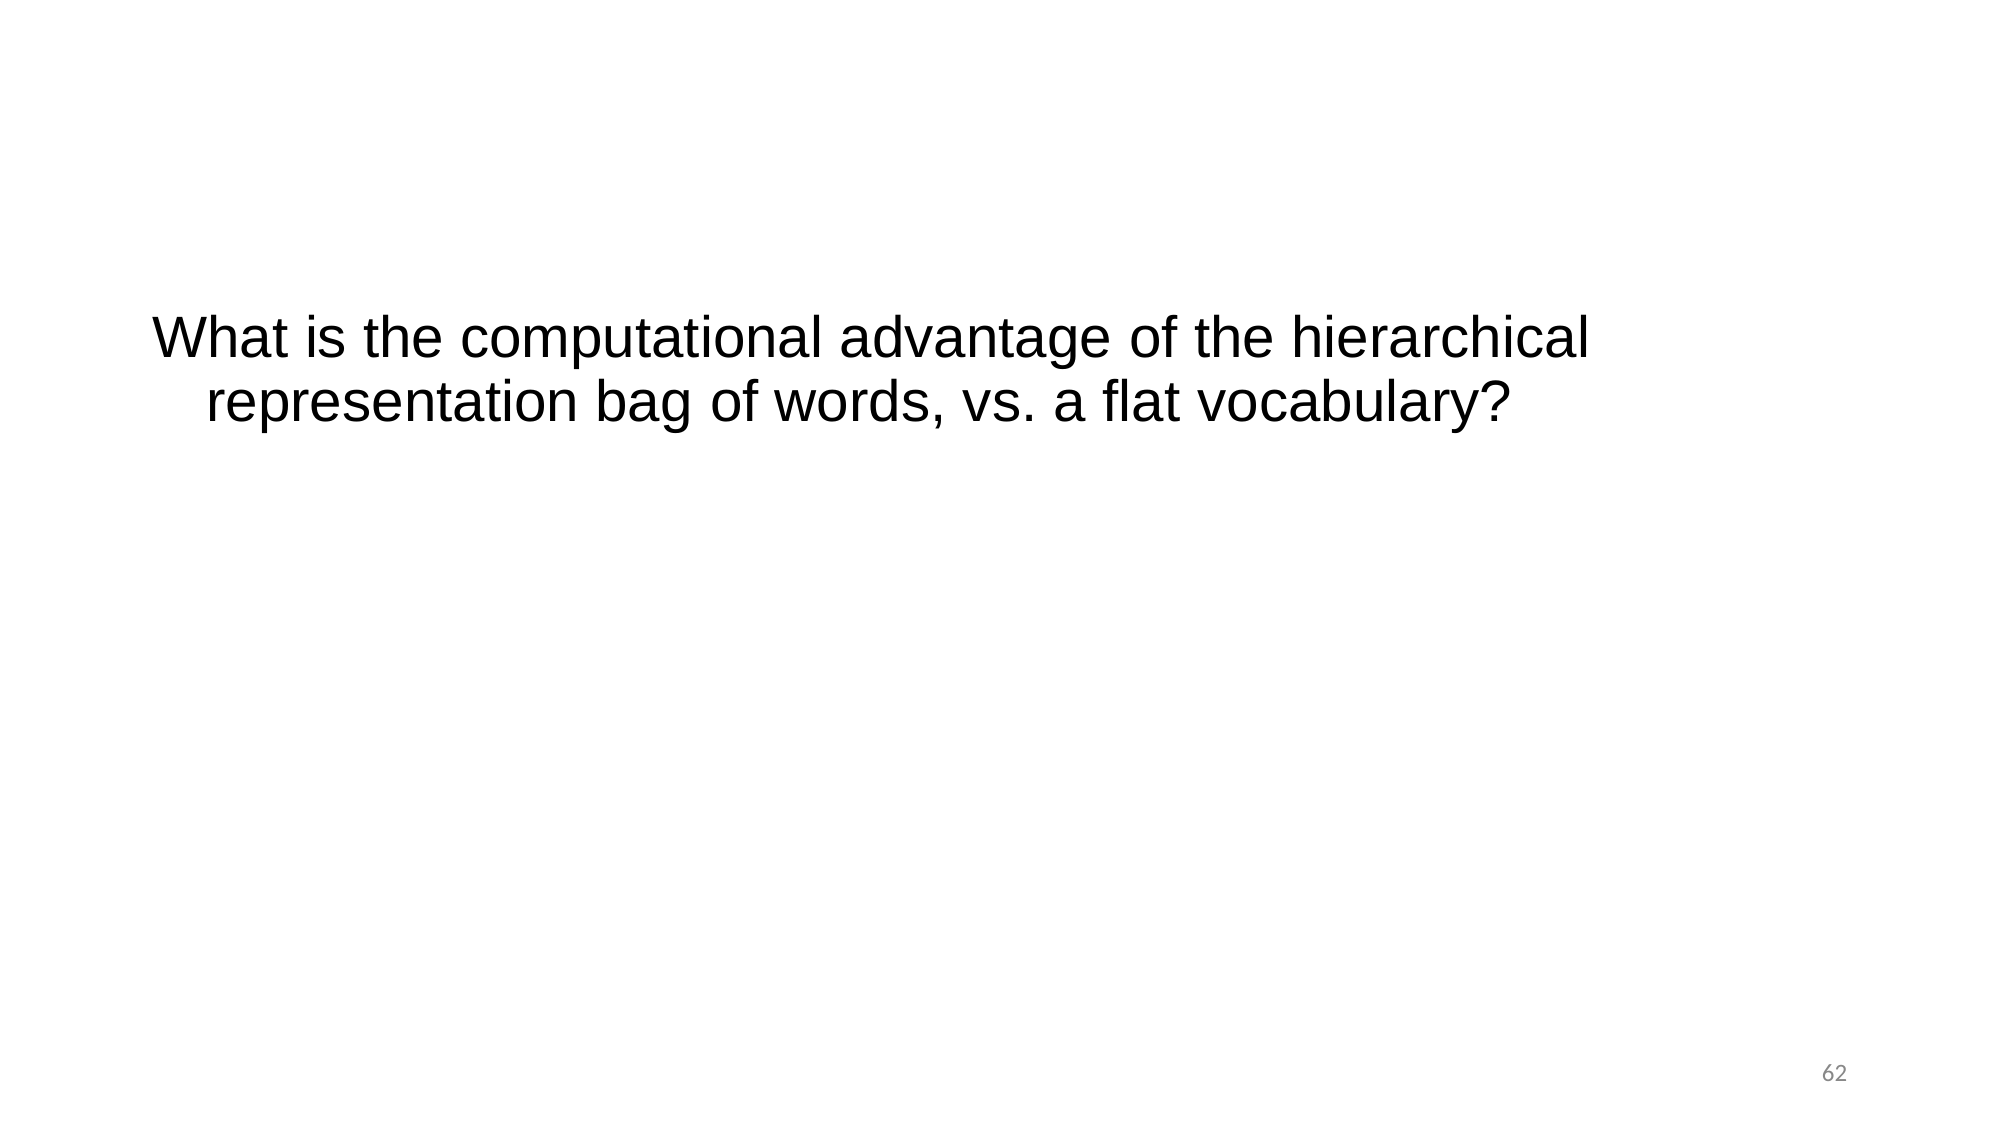

# What is the computational advantage of the hierarchical  representation bag of words, vs. a flat vocabulary?
62